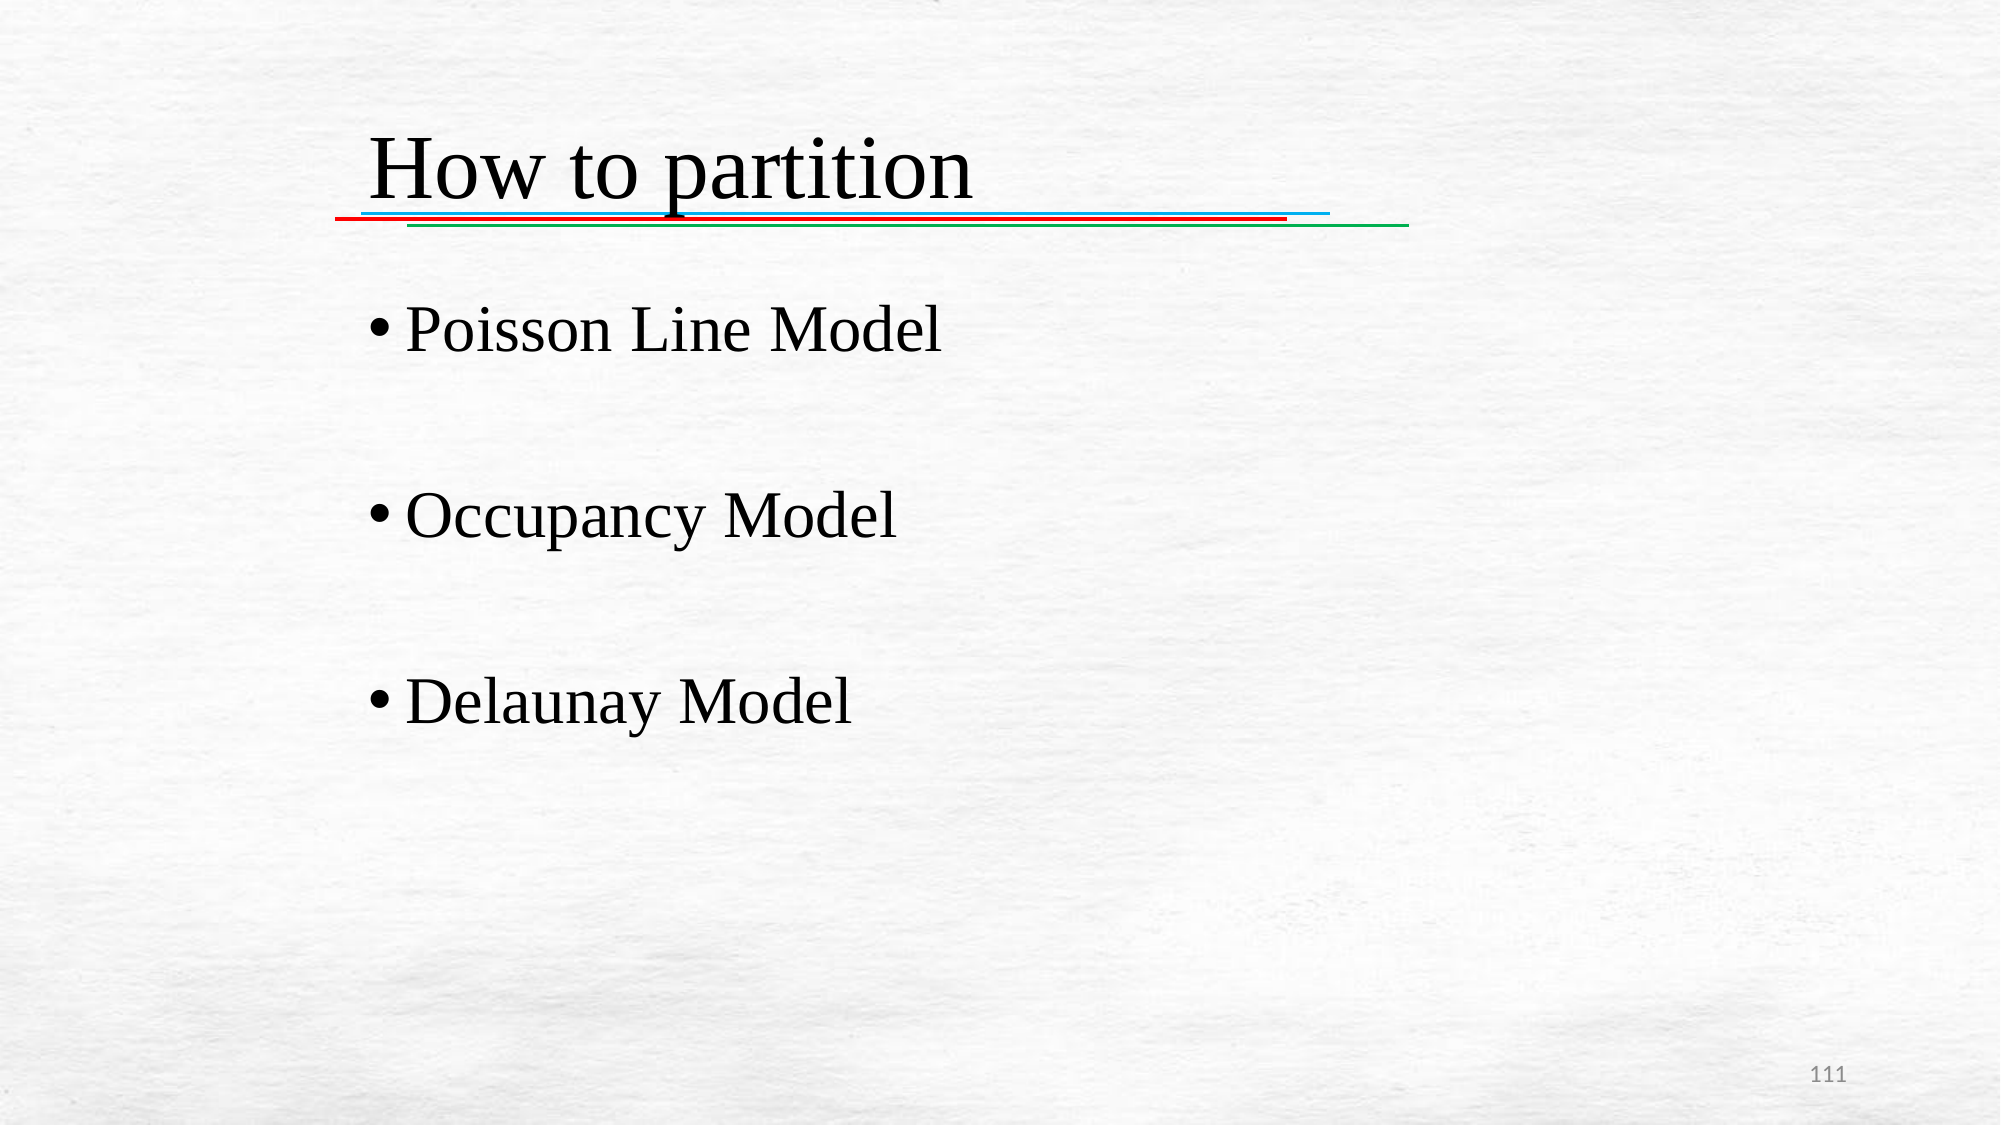

# How to partition
Poisson Line Model

Occupancy Model

Delaunay Model
111